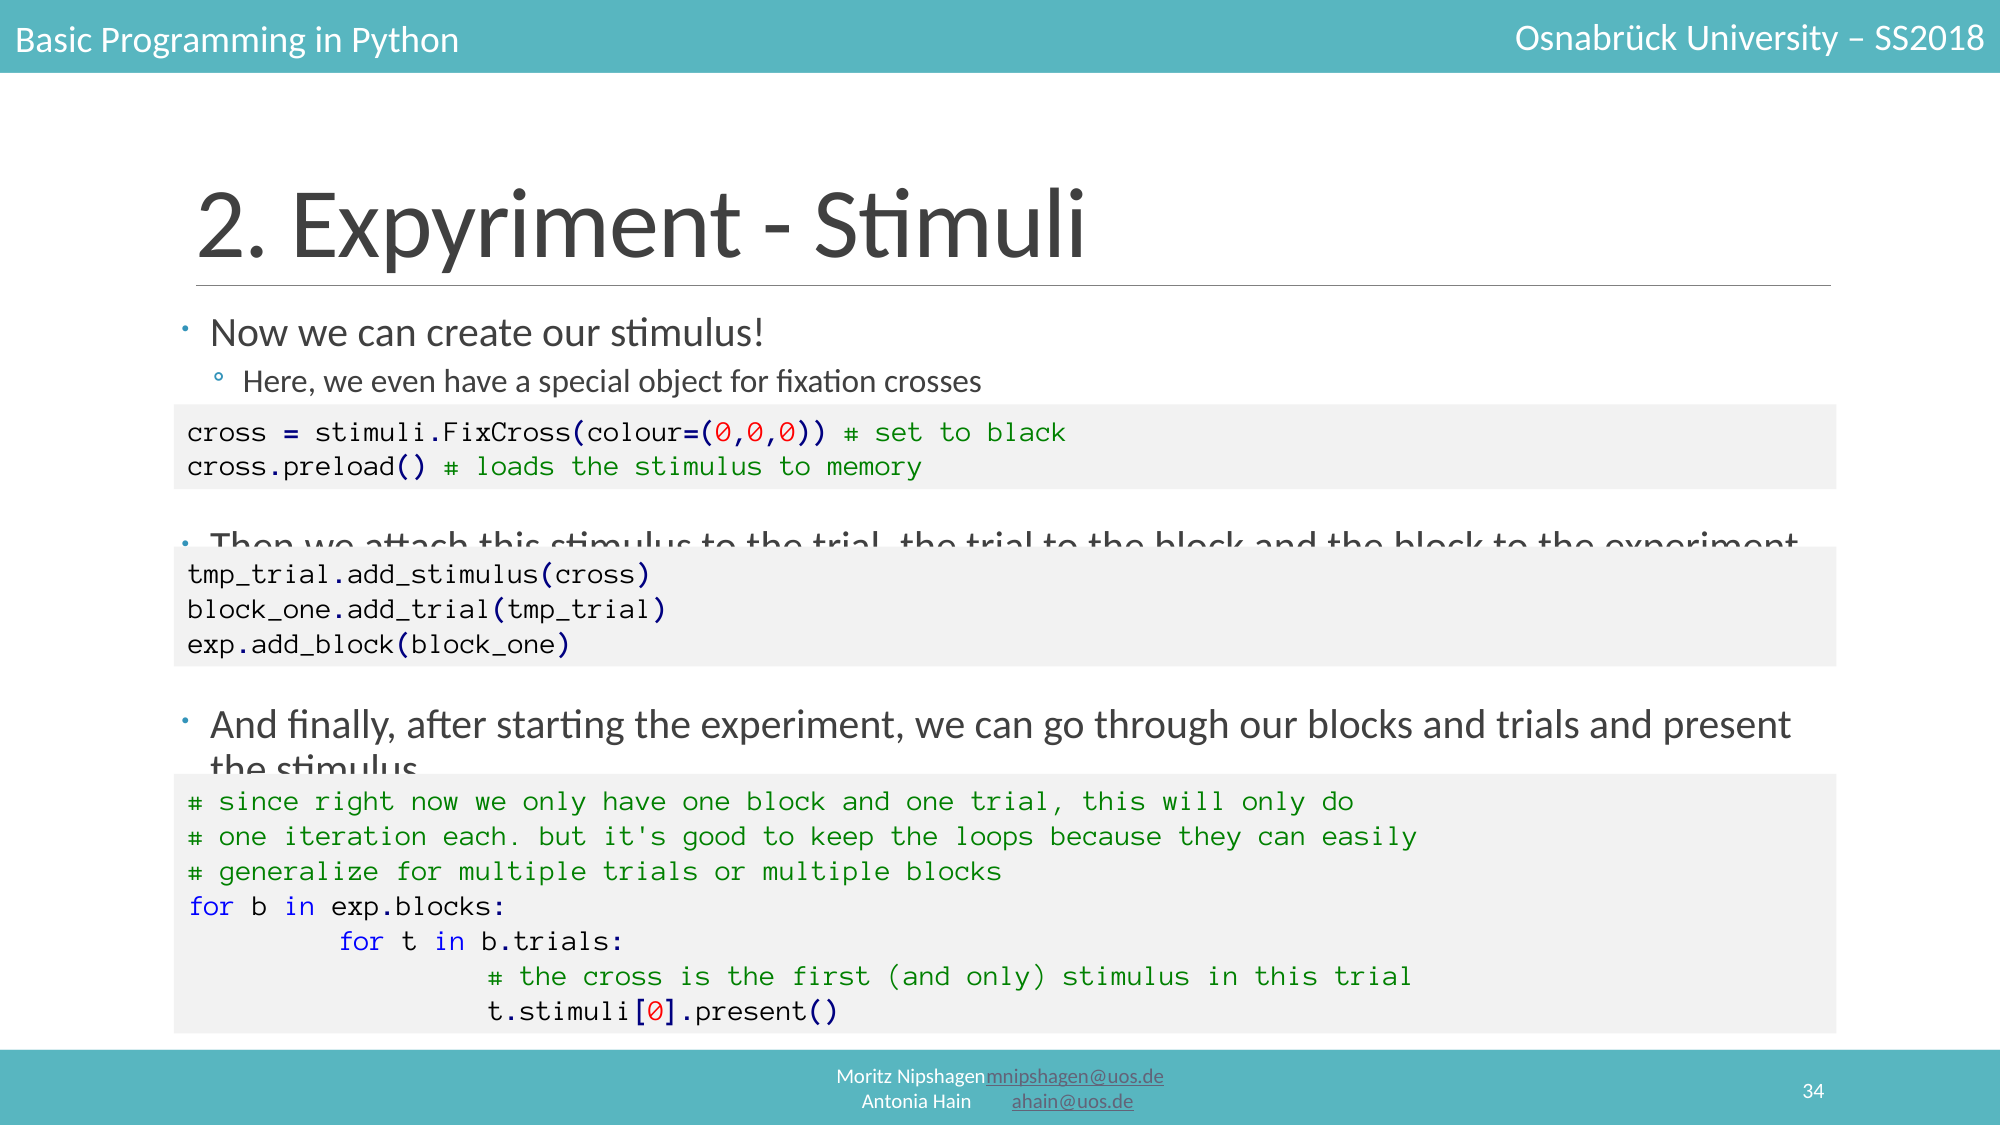

# 2. Expyriment - Stimuli
Now we can create our stimulus!
Here, we even have a special object for fixation crosses

Then we attach this stimulus to the trial, the trial to the block and the block to the experiment

And finally, after starting the experiment, we can go through our blocks and trials and present the stimulus
cross = stimuli.FixCross(colour=(0,0,0)) # set to black
cross.preload() # loads the stimulus to memory
tmp_trial.add_stimulus(cross)
block_one.add_trial(tmp_trial)
exp.add_block(block_one)
# since right now we only have one block and one trial, this will only do
# one iteration each. but it's good to keep the loops because they can easily
# generalize for multiple trials or multiple blocks
for b in exp.blocks:
	for t in b.trials:
		# the cross is the first (and only) stimulus in this trial
		t.stimuli[0].present()
34